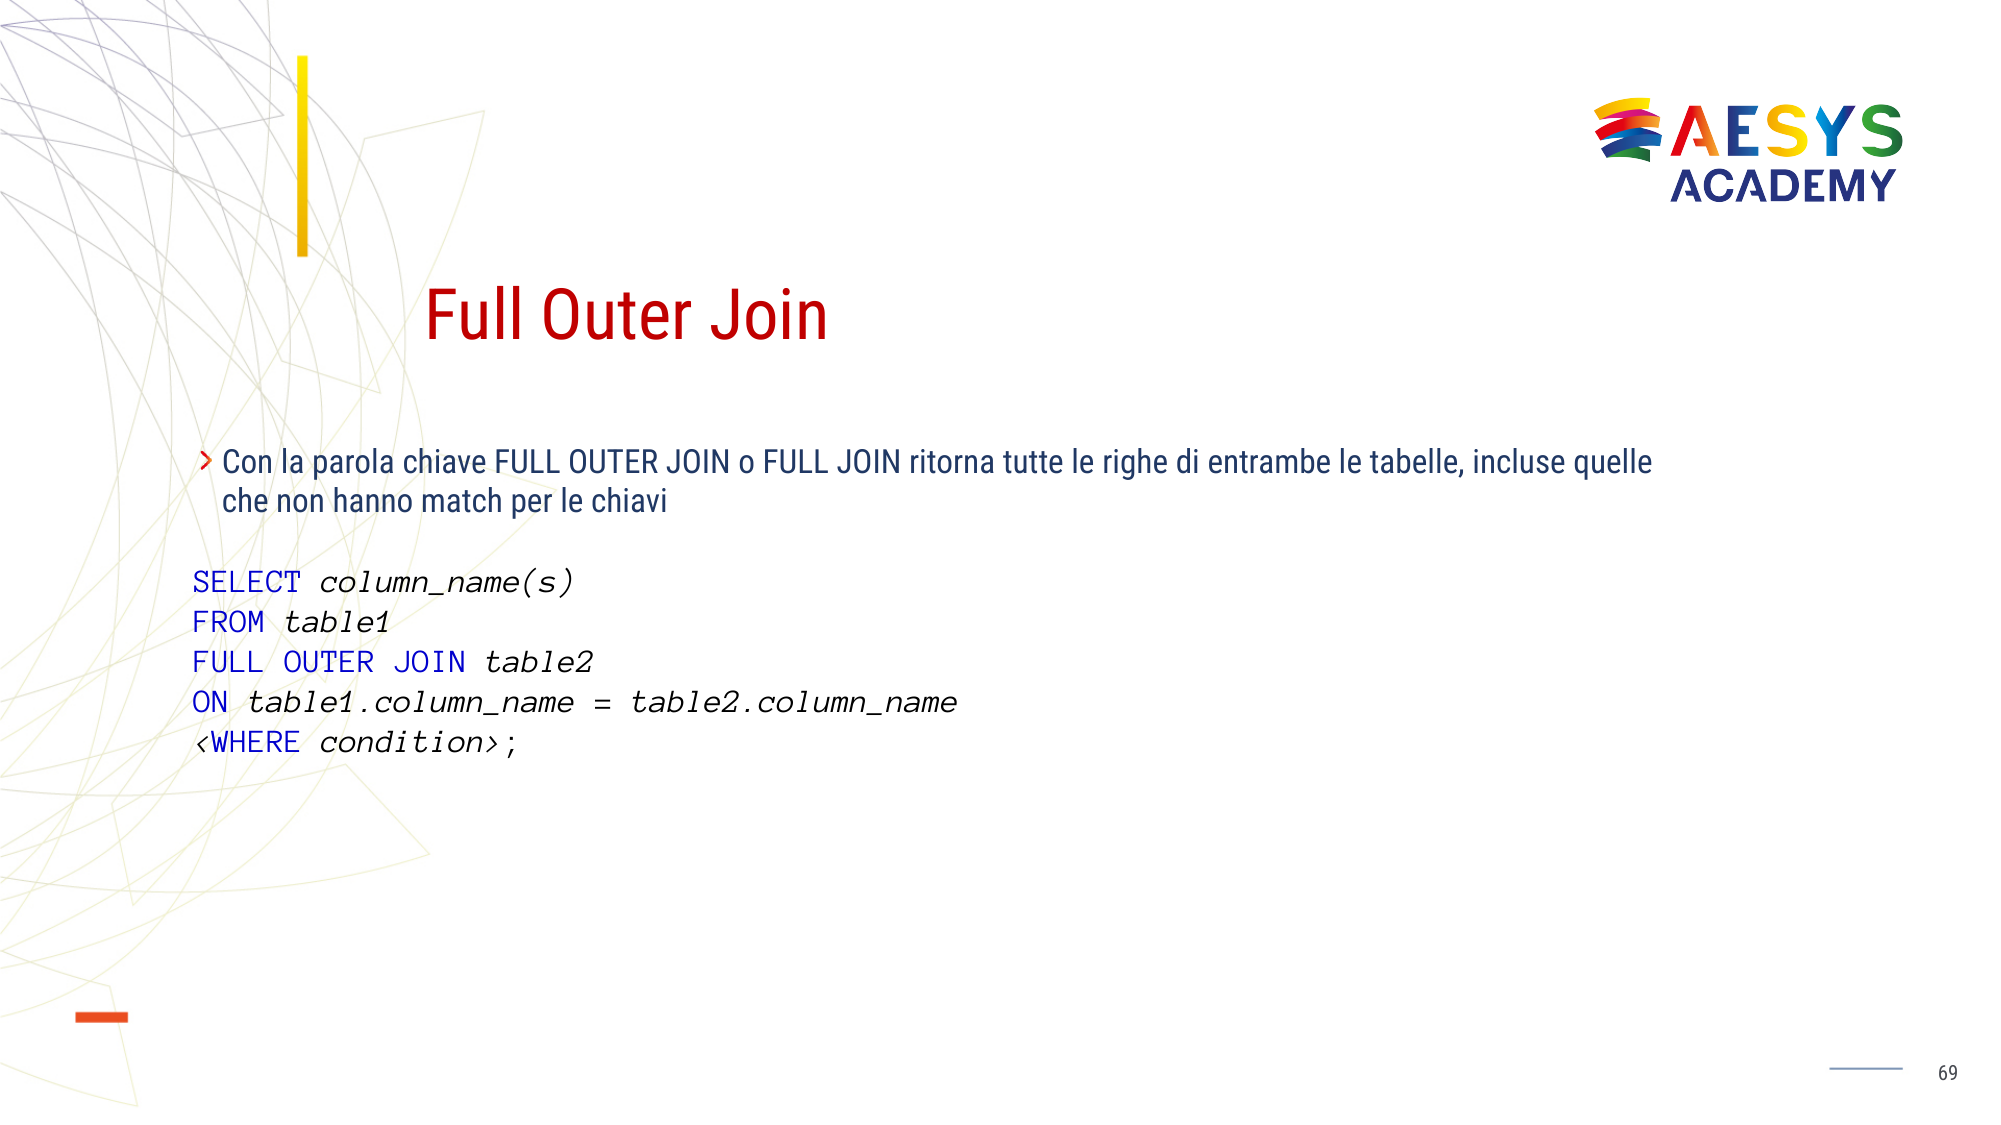

# Full Outer Join

Con la parola chiave FULL OUTER JOIN o FULL JOIN ritorna tutte le righe di entrambe le tabelle, incluse quelle che non hanno match per le chiavi

SELECT column_name(s)
FROM table1
FULL OUTER JOIN table2
ON table1.column_name = table2.column_name
<WHERE condition>;

69